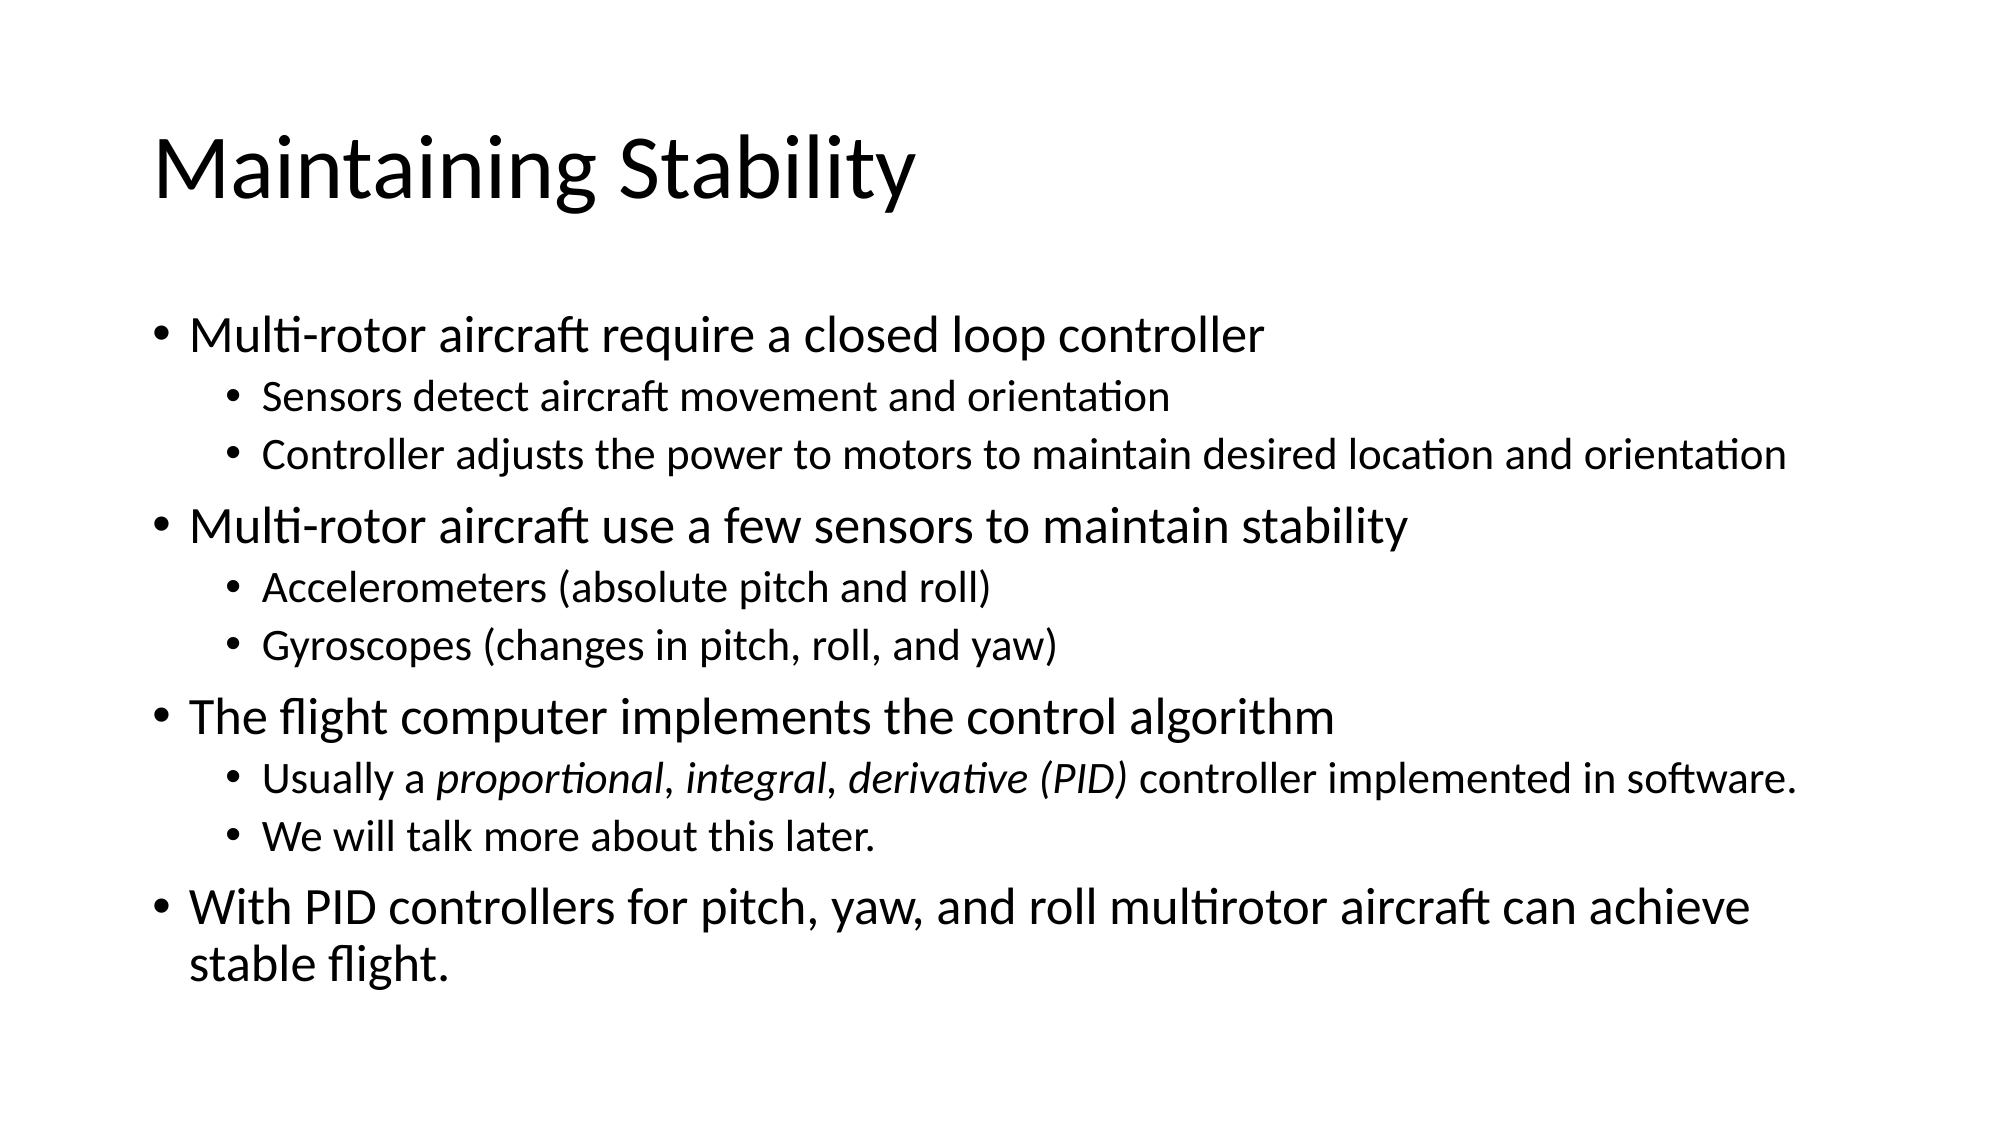

# Maintaining Stability
Multi-rotor aircraft require a closed loop controller
Sensors detect aircraft movement and orientation
Controller adjusts the power to motors to maintain desired location and orientation
Multi-rotor aircraft use a few sensors to maintain stability
Accelerometers (absolute pitch and roll)
Gyroscopes (changes in pitch, roll, and yaw)
The flight computer implements the control algorithm
Usually a proportional, integral, derivative (PID) controller implemented in software.
We will talk more about this later.
With PID controllers for pitch, yaw, and roll multirotor aircraft can achieve stable flight.